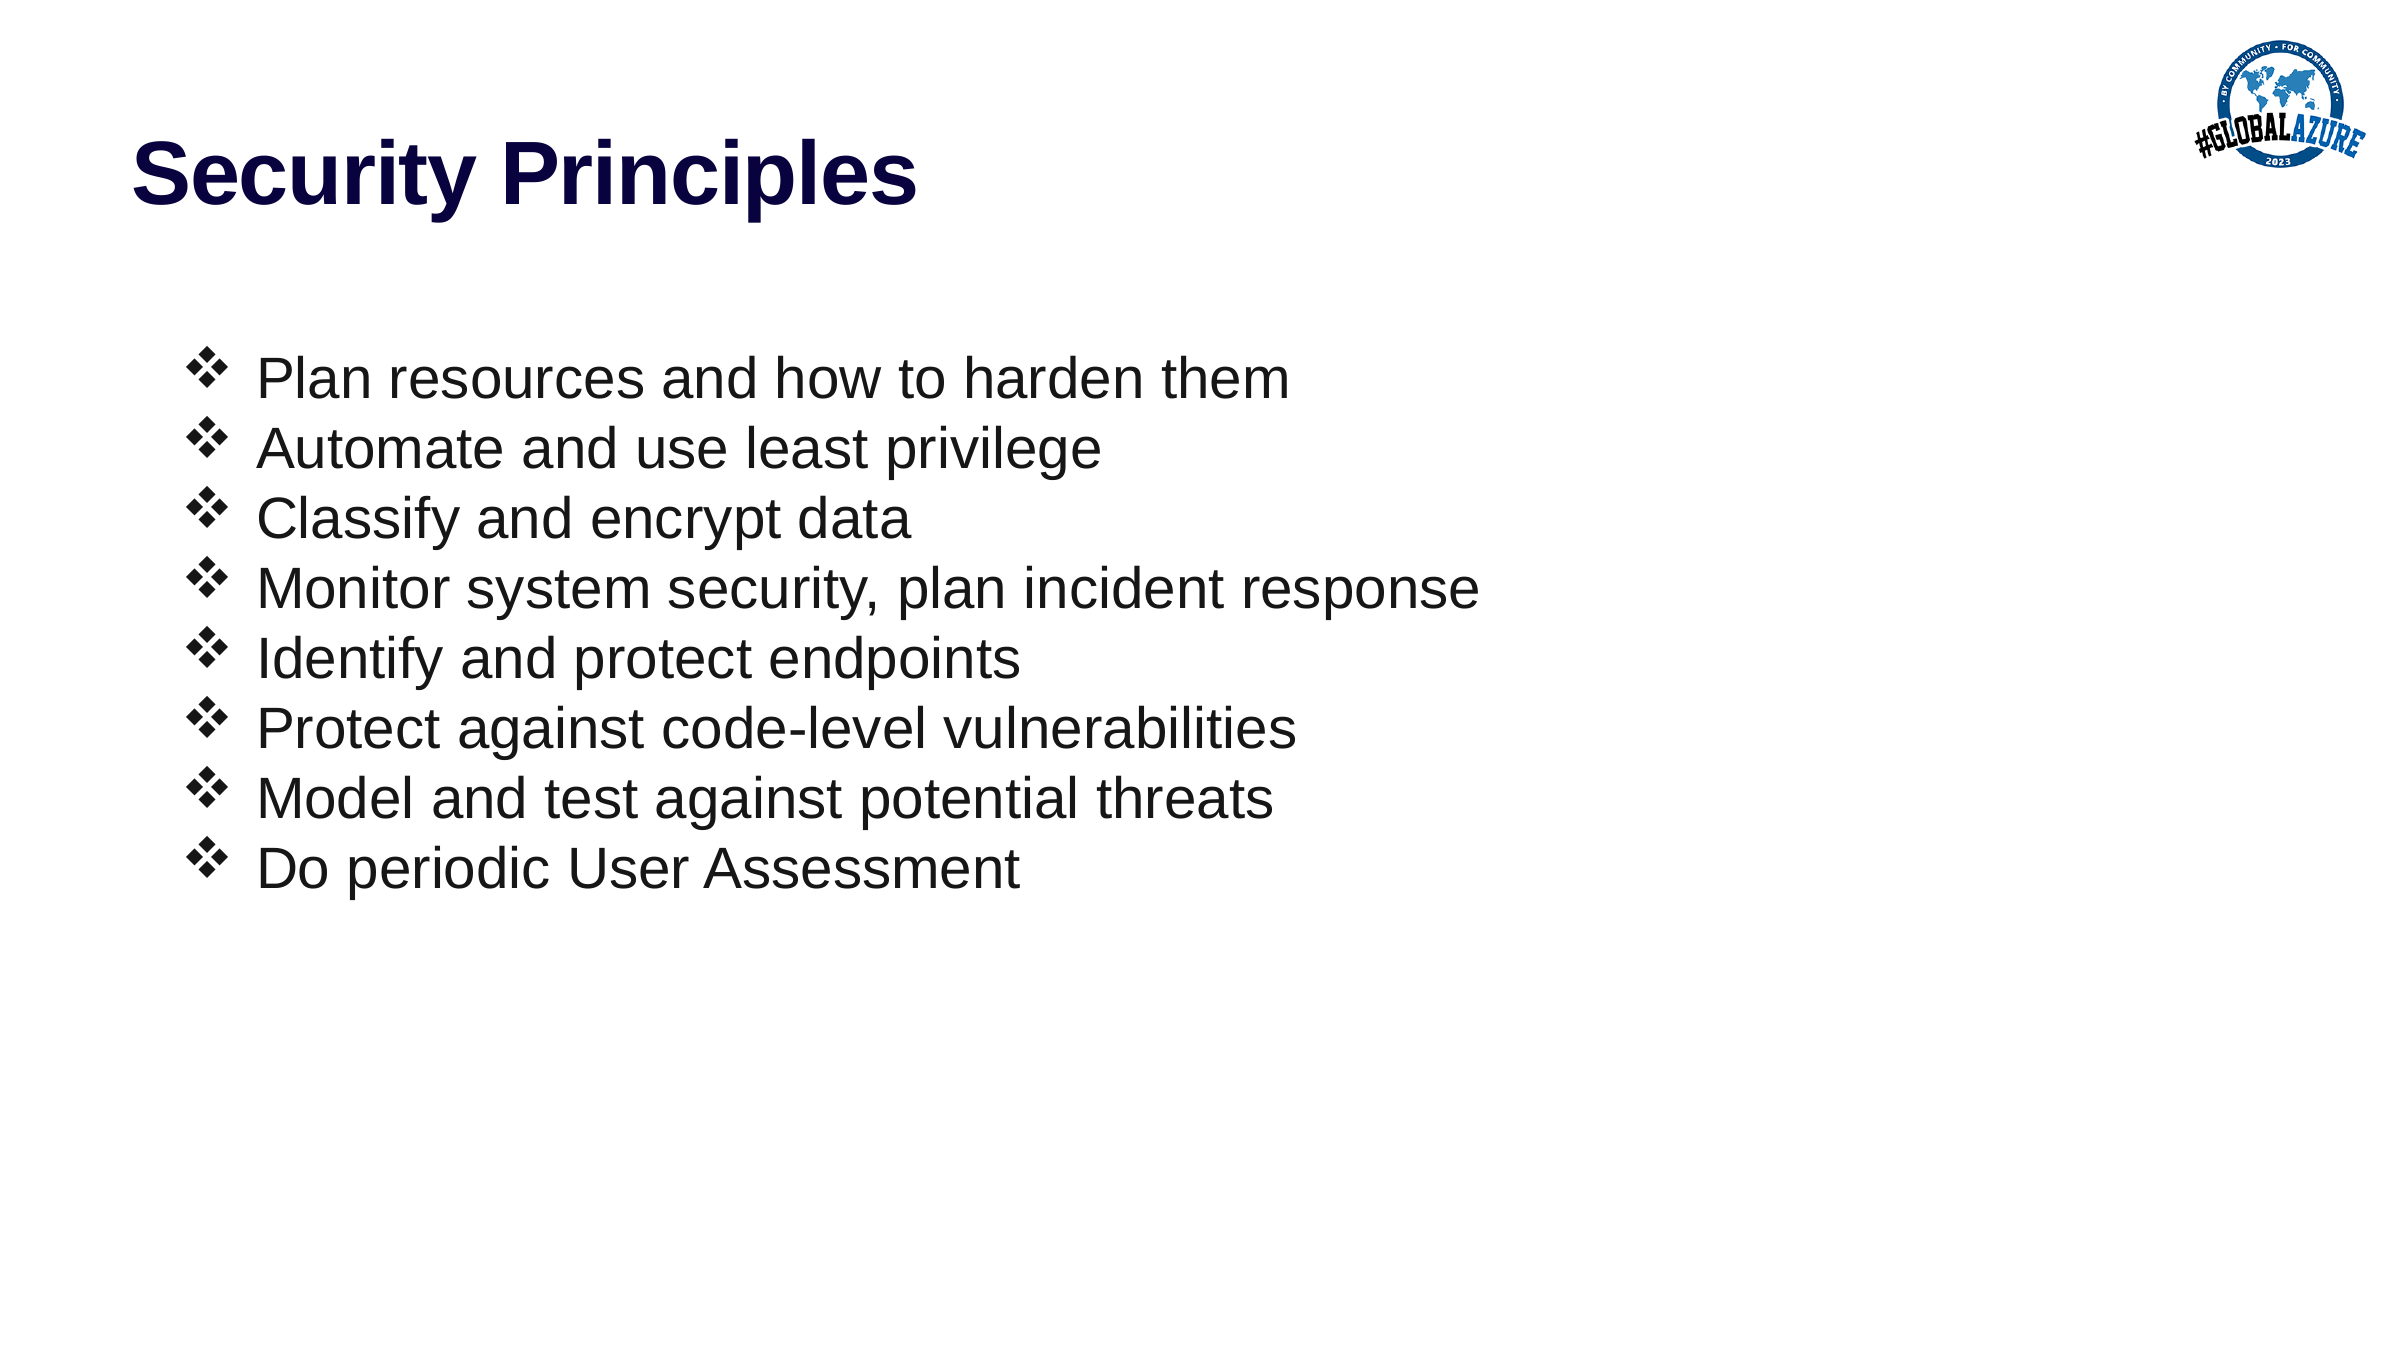

# Security Principles
Plan resources and how to harden them
Automate and use least privilege
Classify and encrypt data
Monitor system security, plan incident response
Identify and protect endpoints
Protect against code-level vulnerabilities
Model and test against potential threats
Do periodic User Assessment